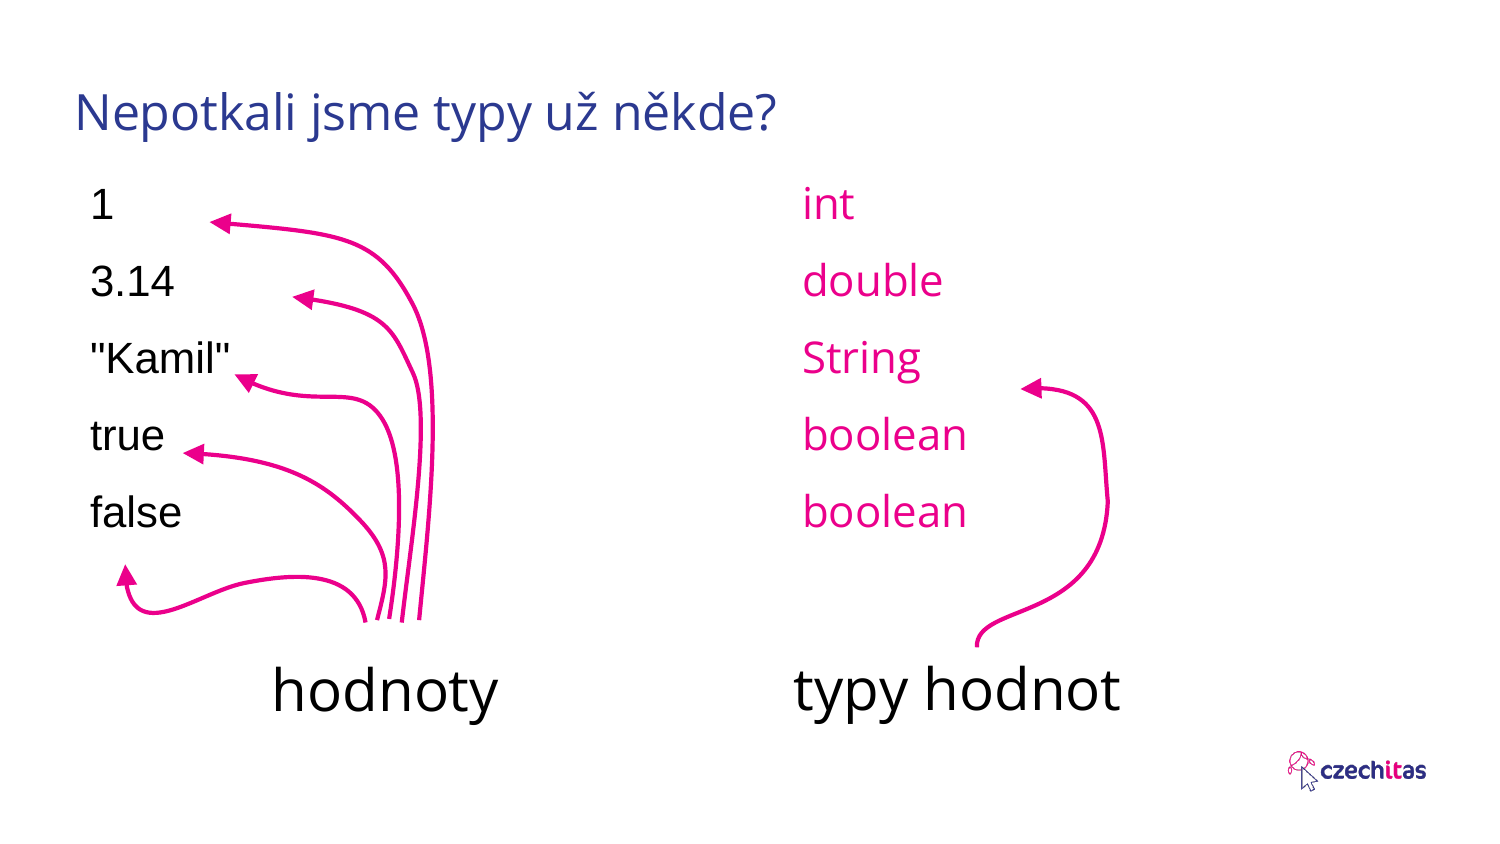

# Nepotkali jsme typy už někde?
1
3.14
"Kamil"
true
false
int
double
String
boolean
boolean

typy hodnot
hodnoty